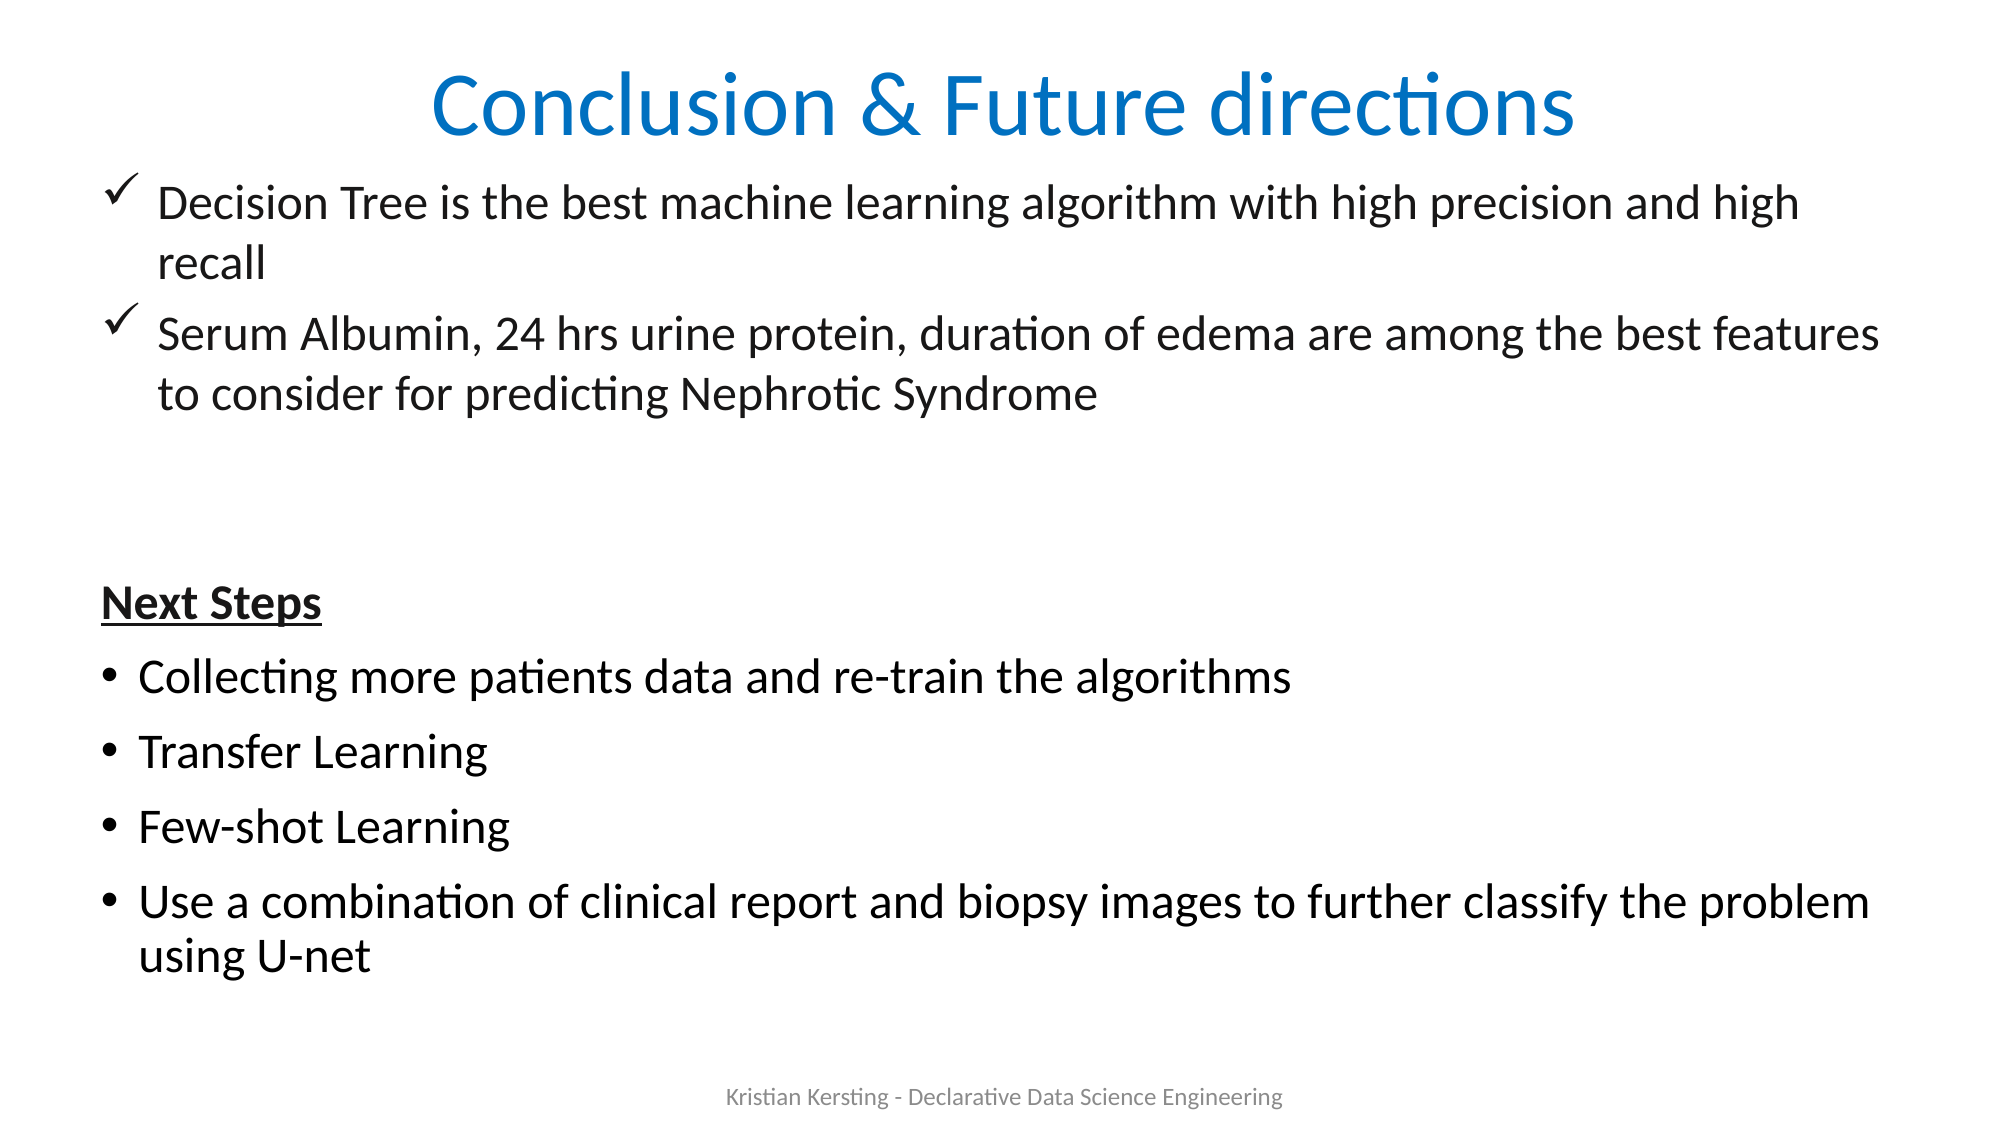

Conclusion & Future directions
Decision Tree is the best machine learning algorithm with high precision and high recall
Serum Albumin, 24 hrs urine protein, duration of edema are among the best features to consider for predicting Nephrotic Syndrome

Next Steps
Collecting more patients data and re-train the algorithms
Transfer Learning
Few-shot Learning
Use a combination of clinical report and biopsy images to further classify the problem using U-net
Kristian Kersting - Declarative Data Science Engineering